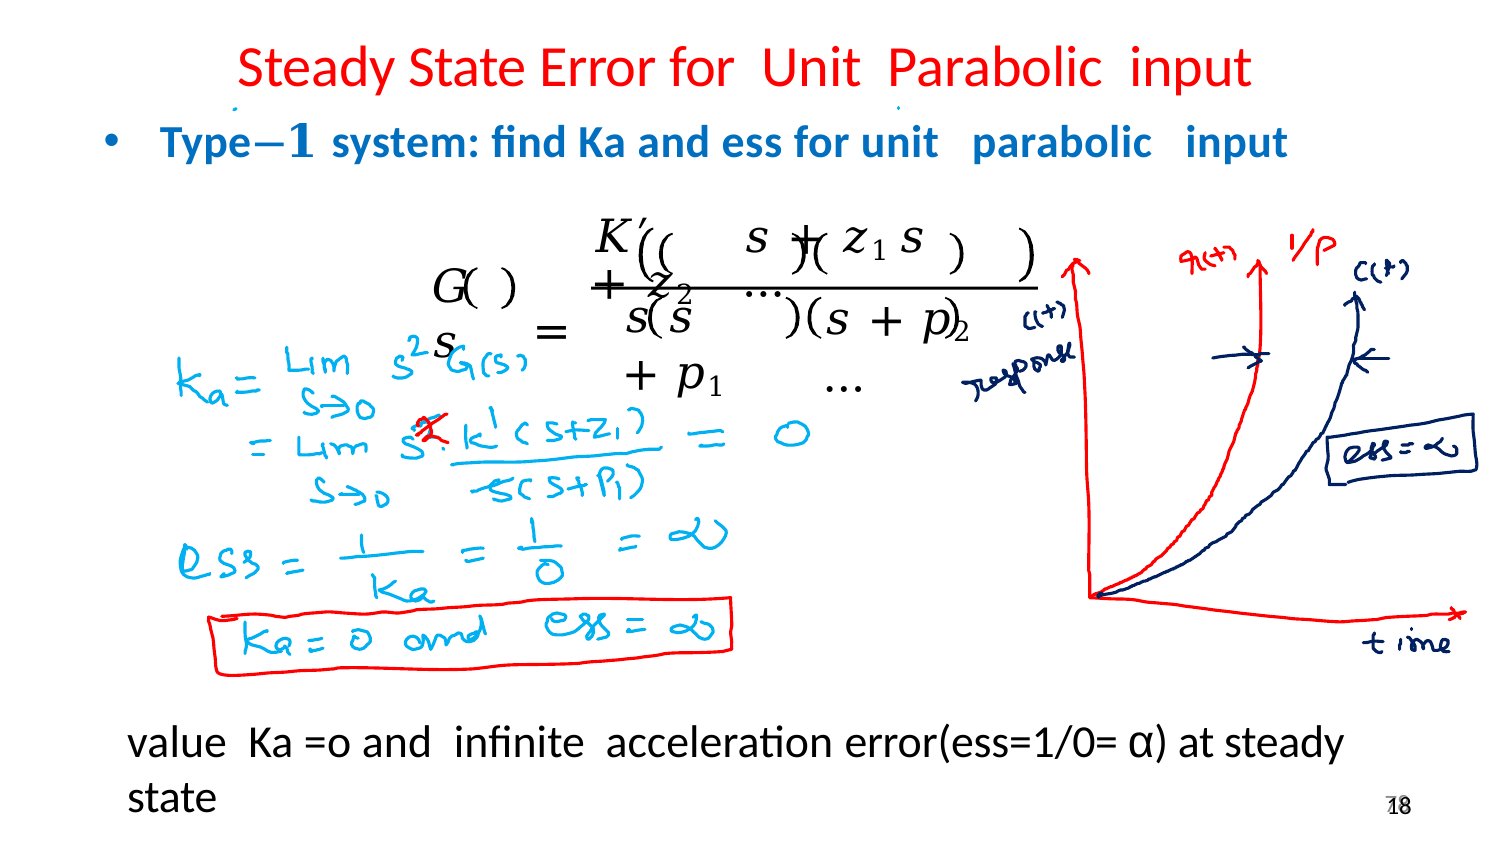

# Steady State Error for  Unit  Parabolic  input
Type−𝟏 system: find Ka and ess for unit   parabolic   input
𝐾′	𝑠 + 𝑧1	𝑠 + 𝑧2	…
=

𝐺 𝑠
𝑠 + 𝑝2	…

𝑠 𝑠 + 𝑝1

value  Ka =o and  infinite  acceleration error(ess=1/0= α) at steady state
78
18